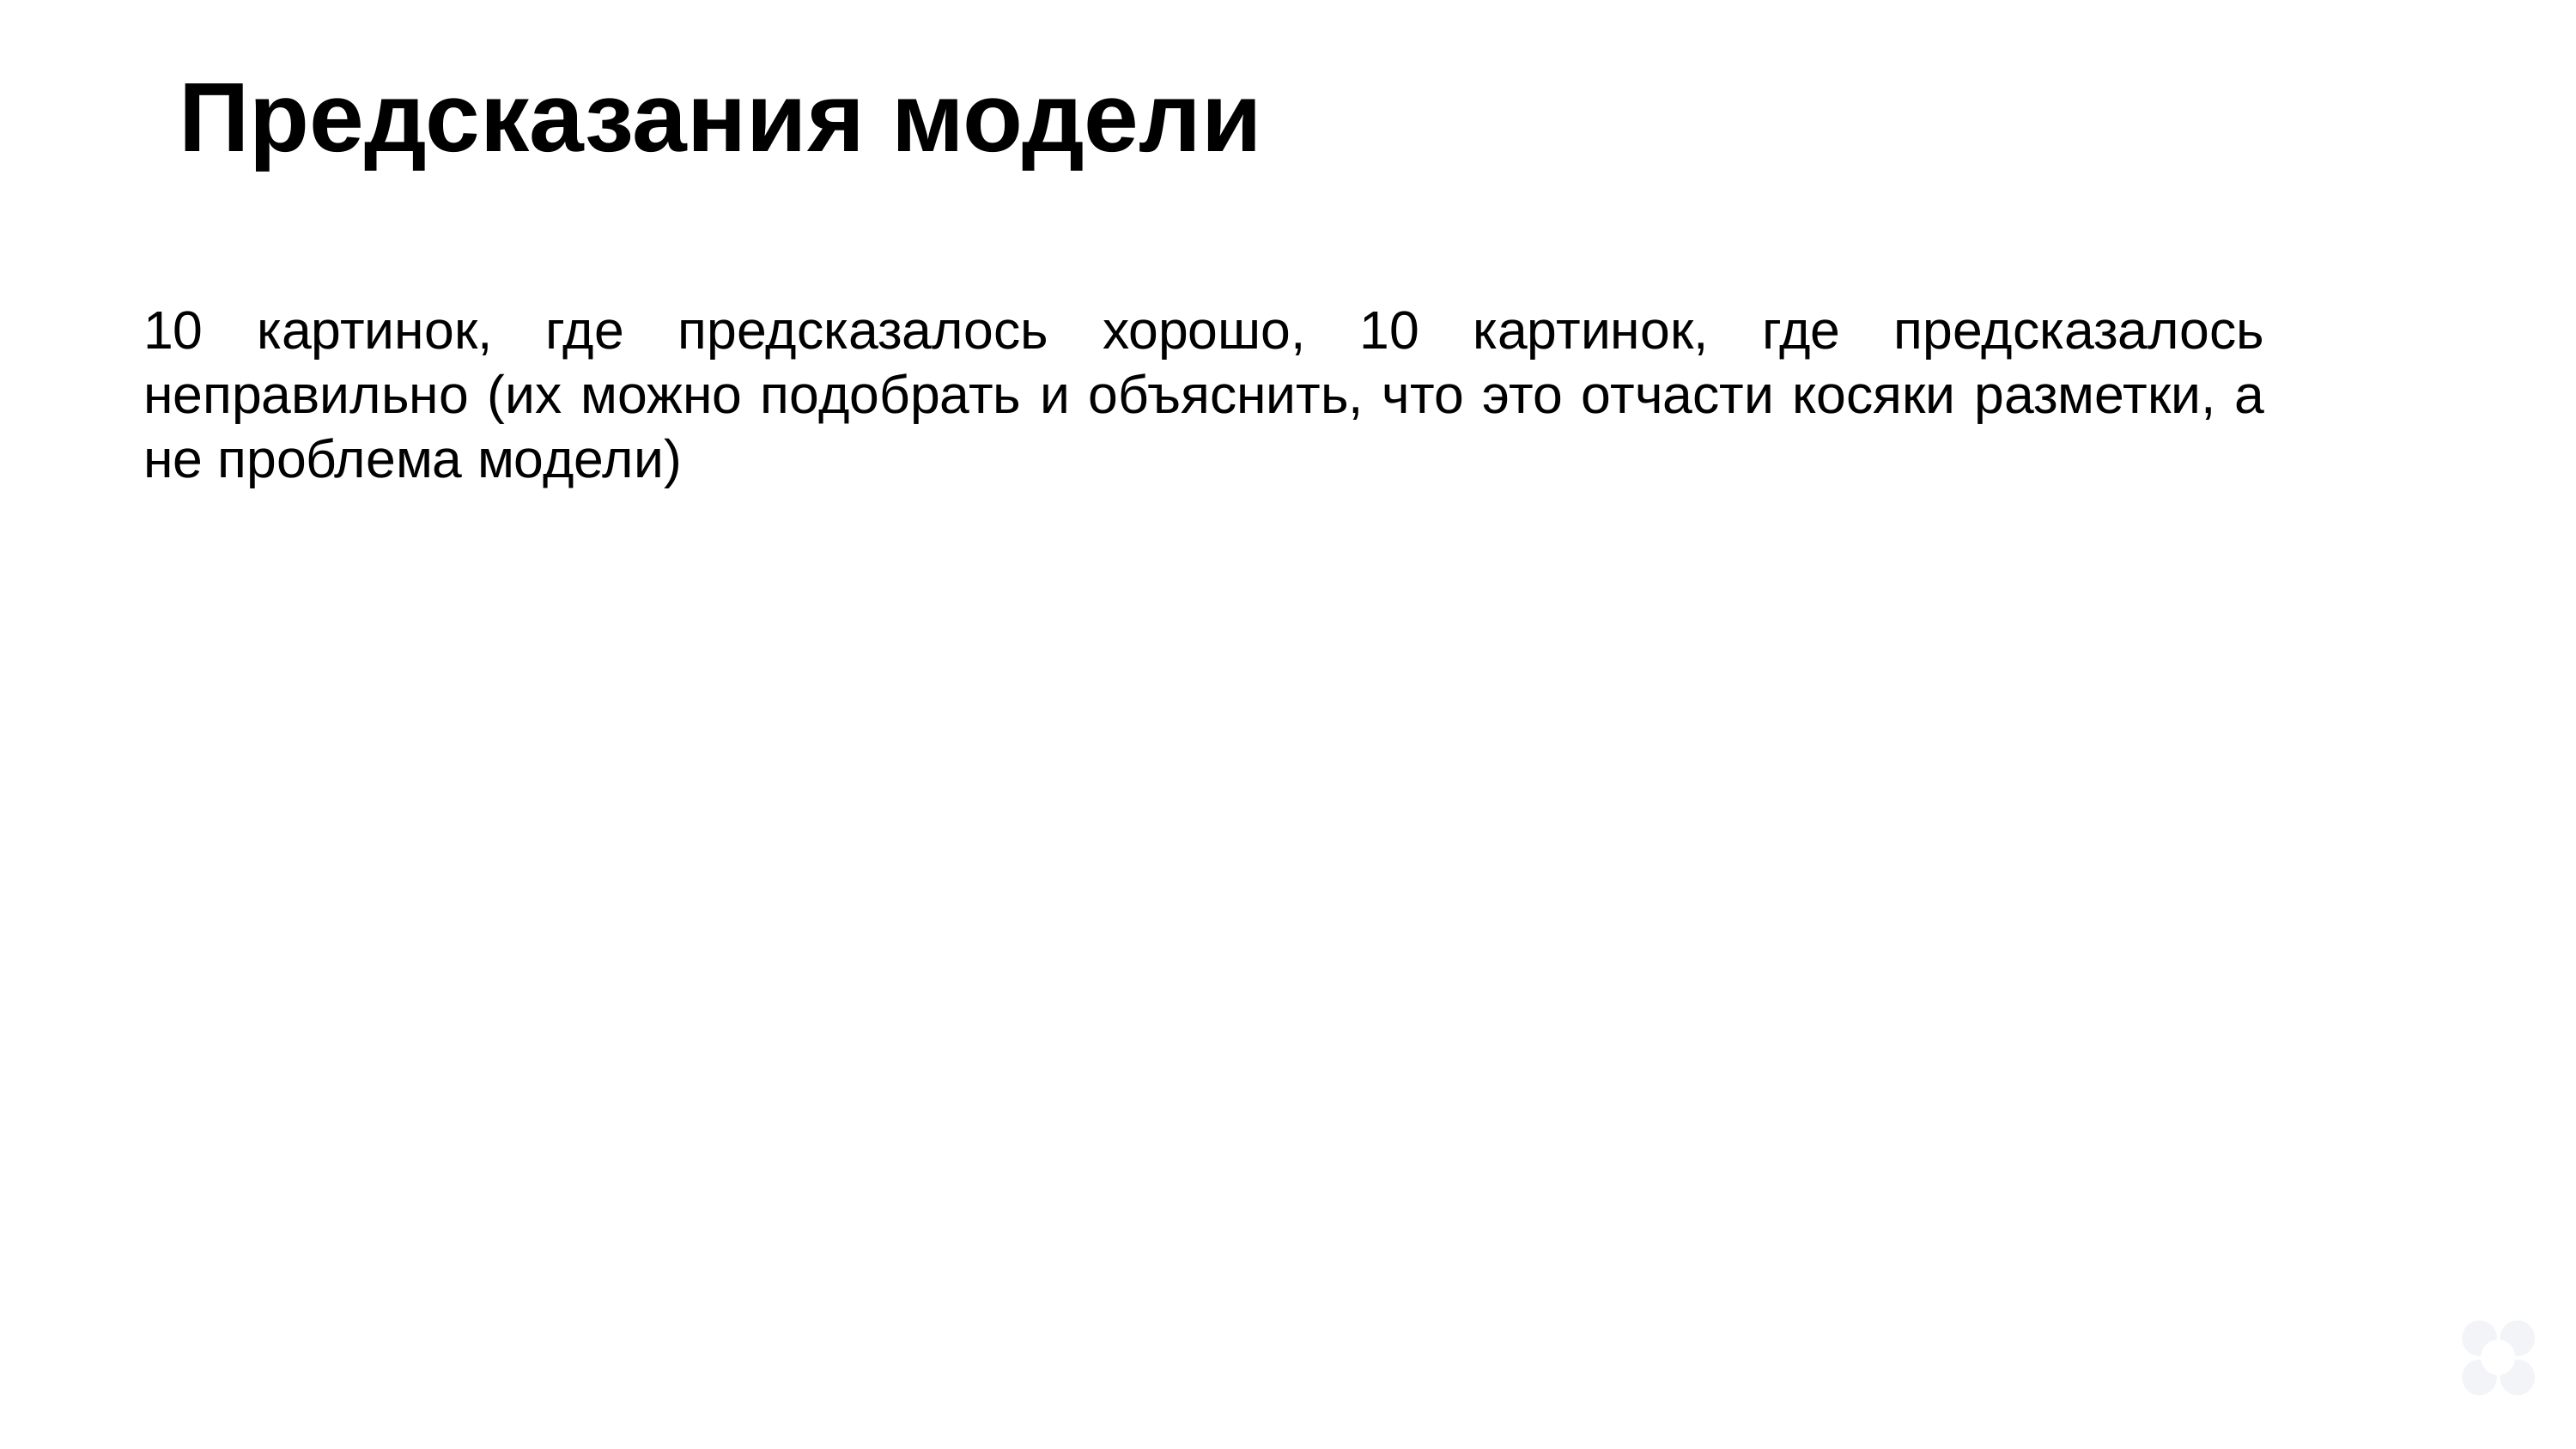

Предсказания модели
10 картинок, где предсказалось хорошо, 10 картинок, где предсказалось неправильно (их можно подобрать и объяснить, что это отчасти косяки разметки, а не проблема модели)